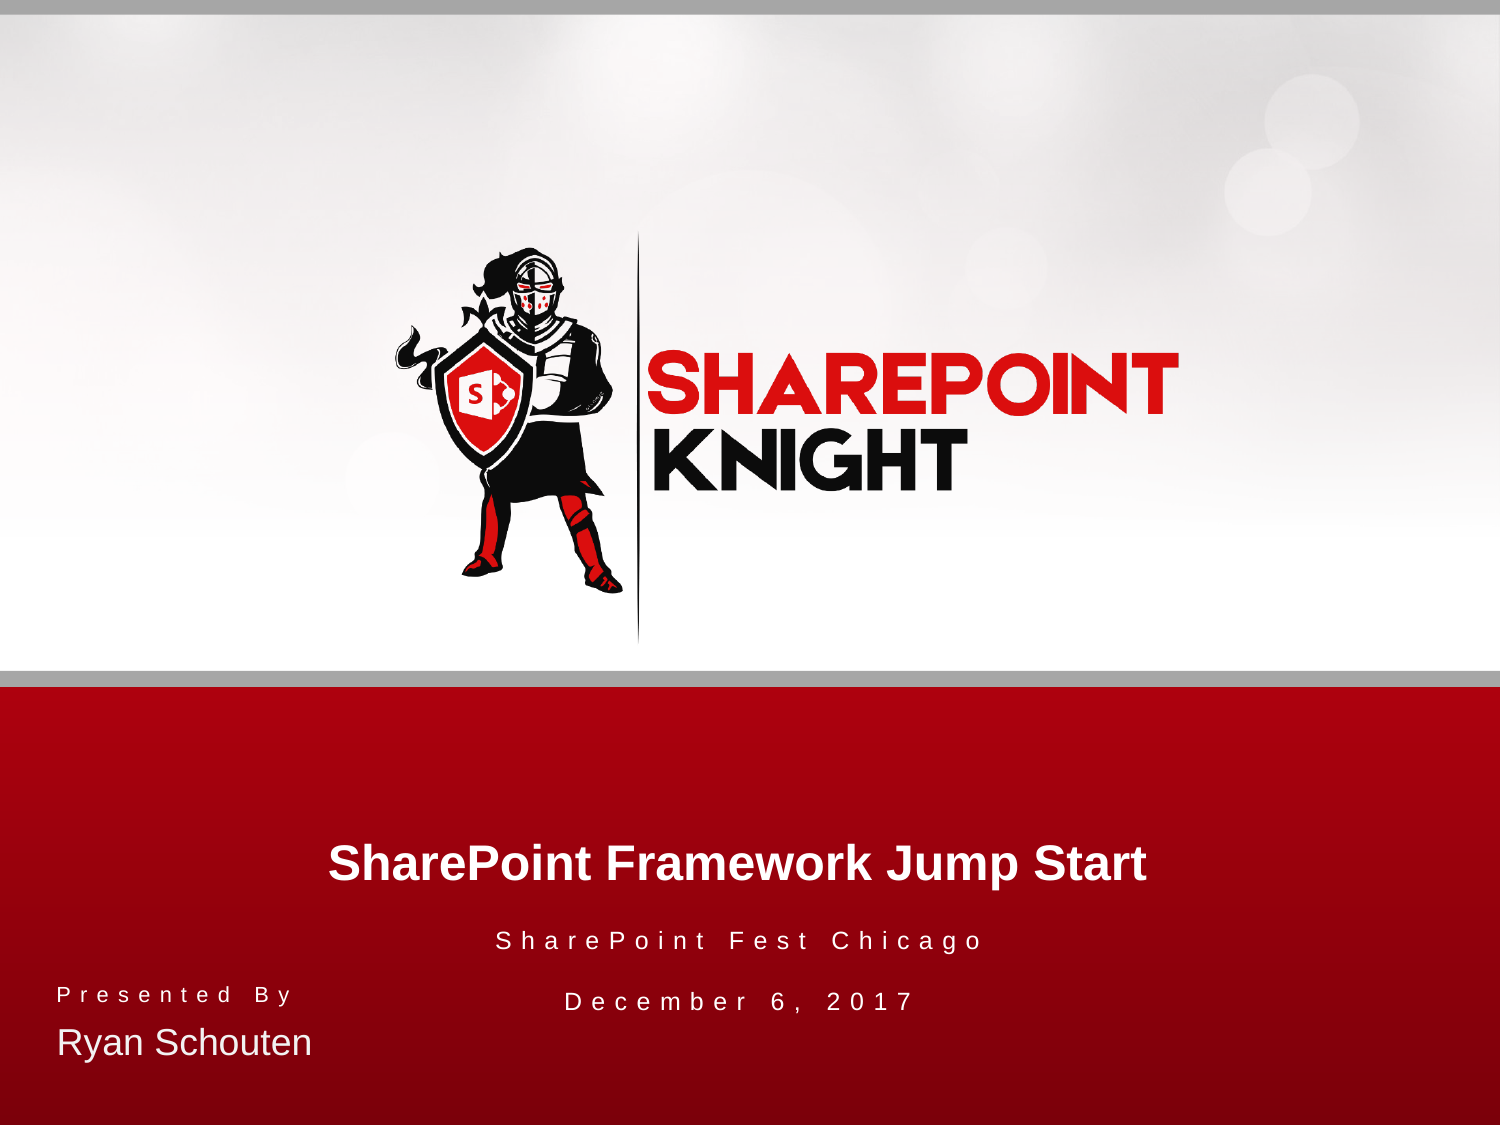

# SharePoint Framework Jump Start
SharePoint Fest Chicago
December 6, 2017
Presented By
Ryan Schouten